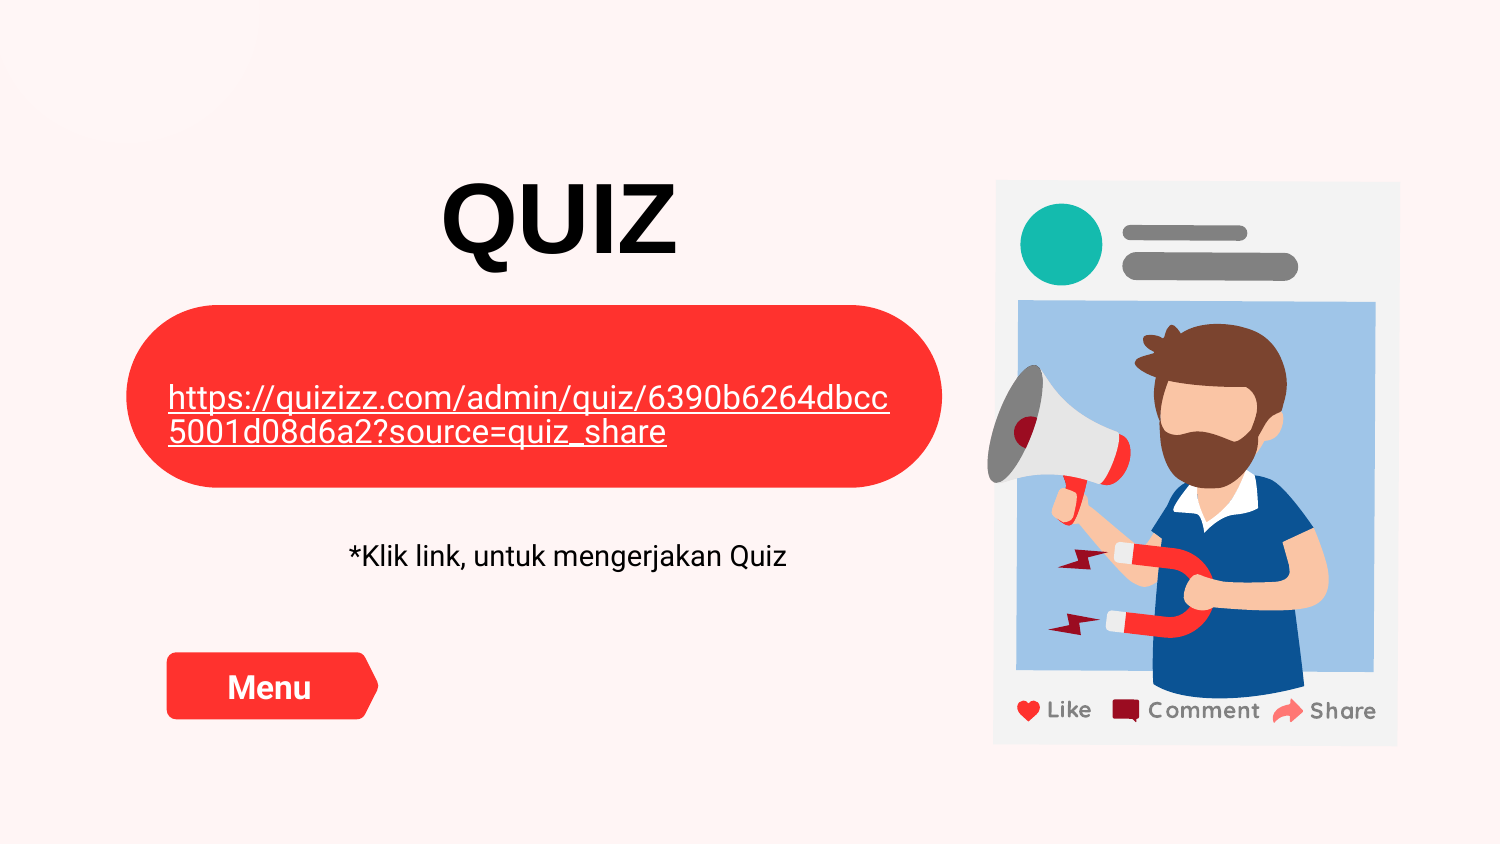

# QUIZ

https://quizizz.com/admin/quiz/6390b6264dbcc5001d08d6a2?source=quiz_share
*Klik link, untuk mengerjakan Quiz

Menu